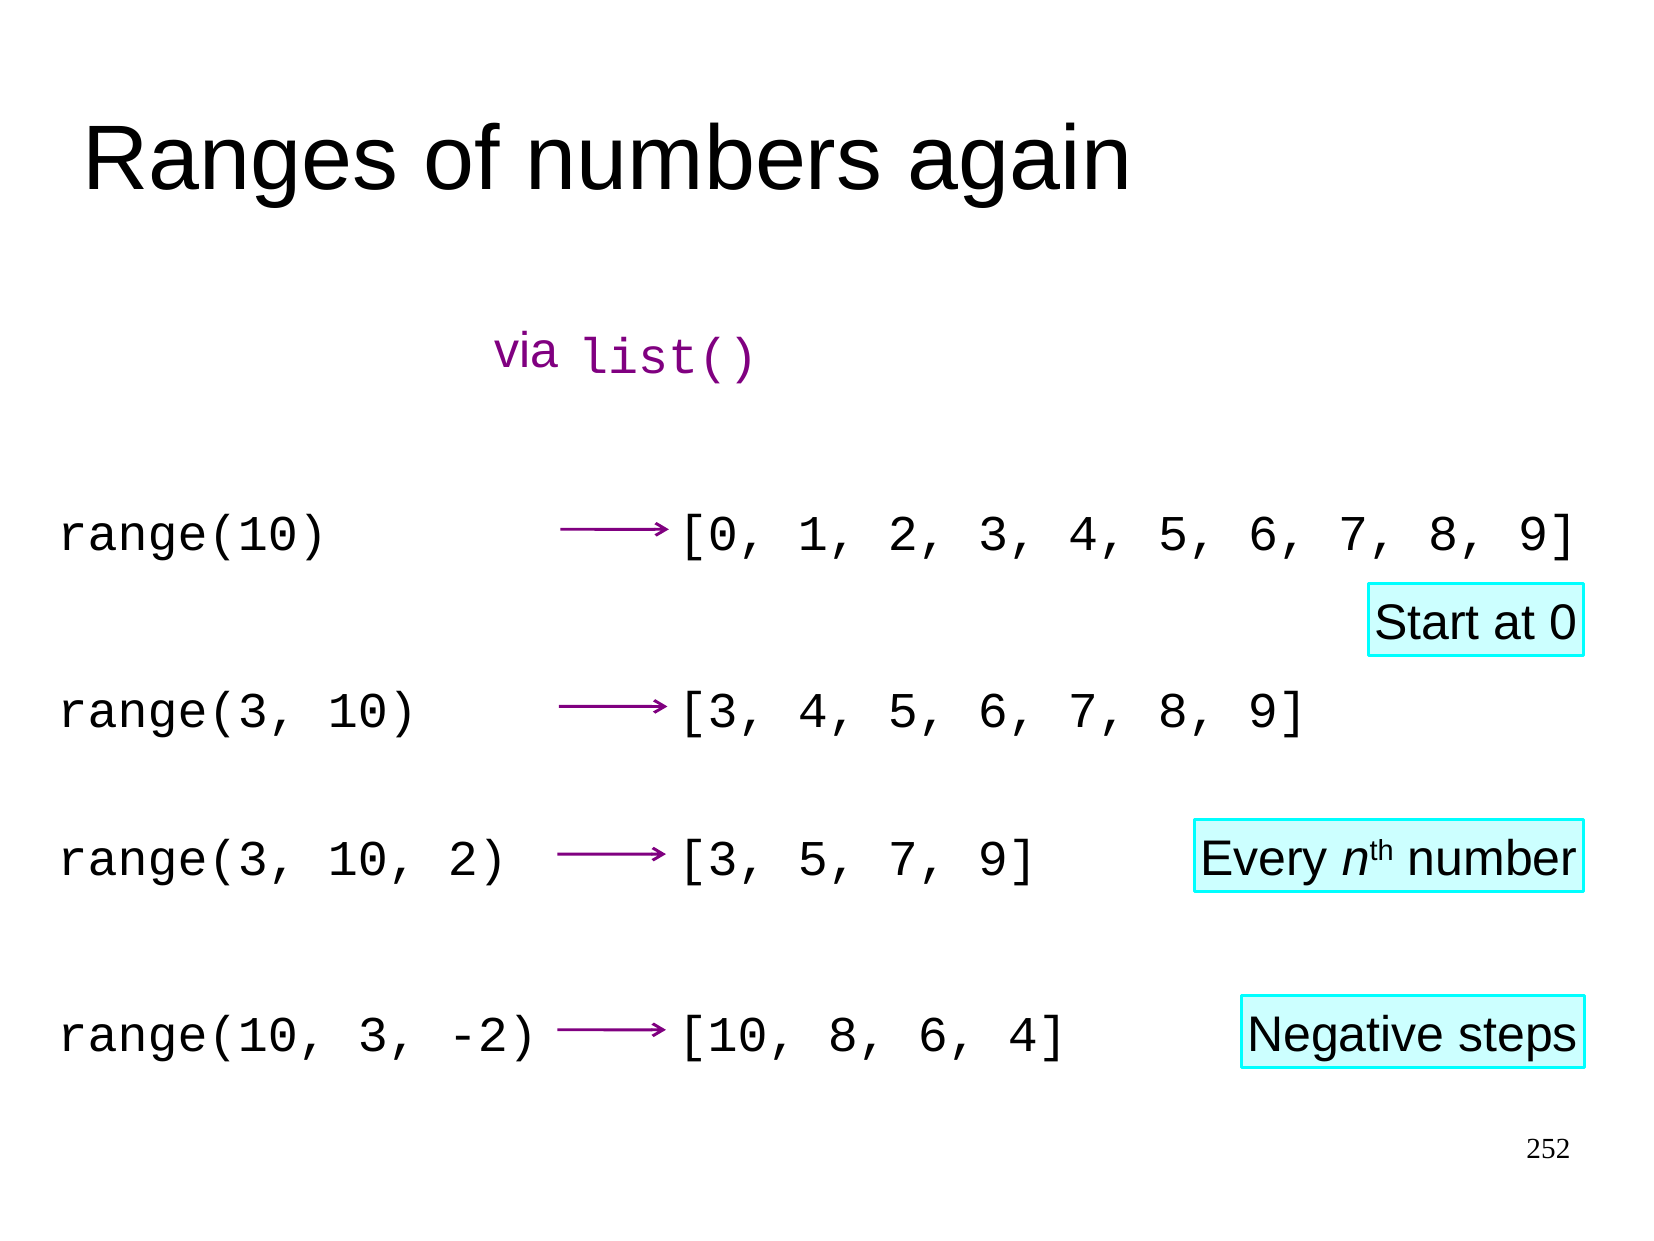

Ranges of numbers again
via
list()
range(10)
[0, 1, 2, 3, 4, 5, 6, 7, 8, 9]

Start at 0
range(3, 10)
[3, 4, 5, 6, 7, 8, 9]

range(3, 10, 2)
[3, 5, 7, 9]
Every nth number

range(10, 3, -2)
[10, 8, 6, 4]
Negative steps

252